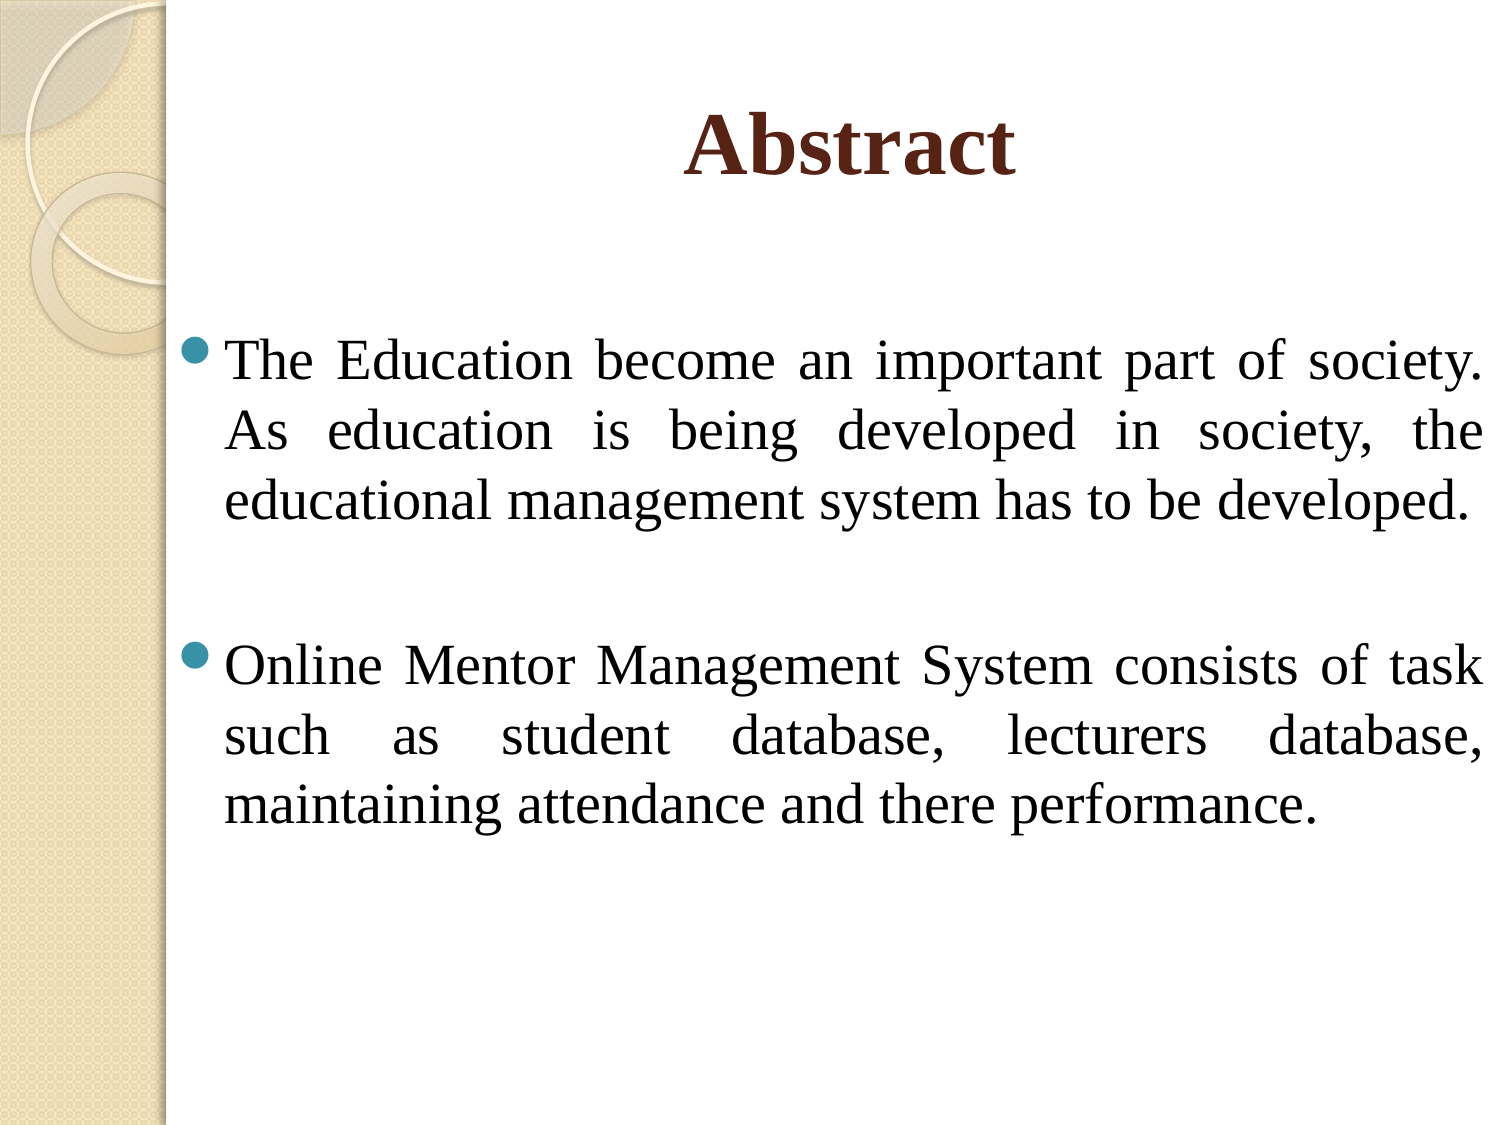

# Abstract

The Education become an important part of society. As education is being developed in society, the educational management system has to be developed.

Online Mentor Management System consists of task such as student database, lecturers database, maintaining attendance and there performance.